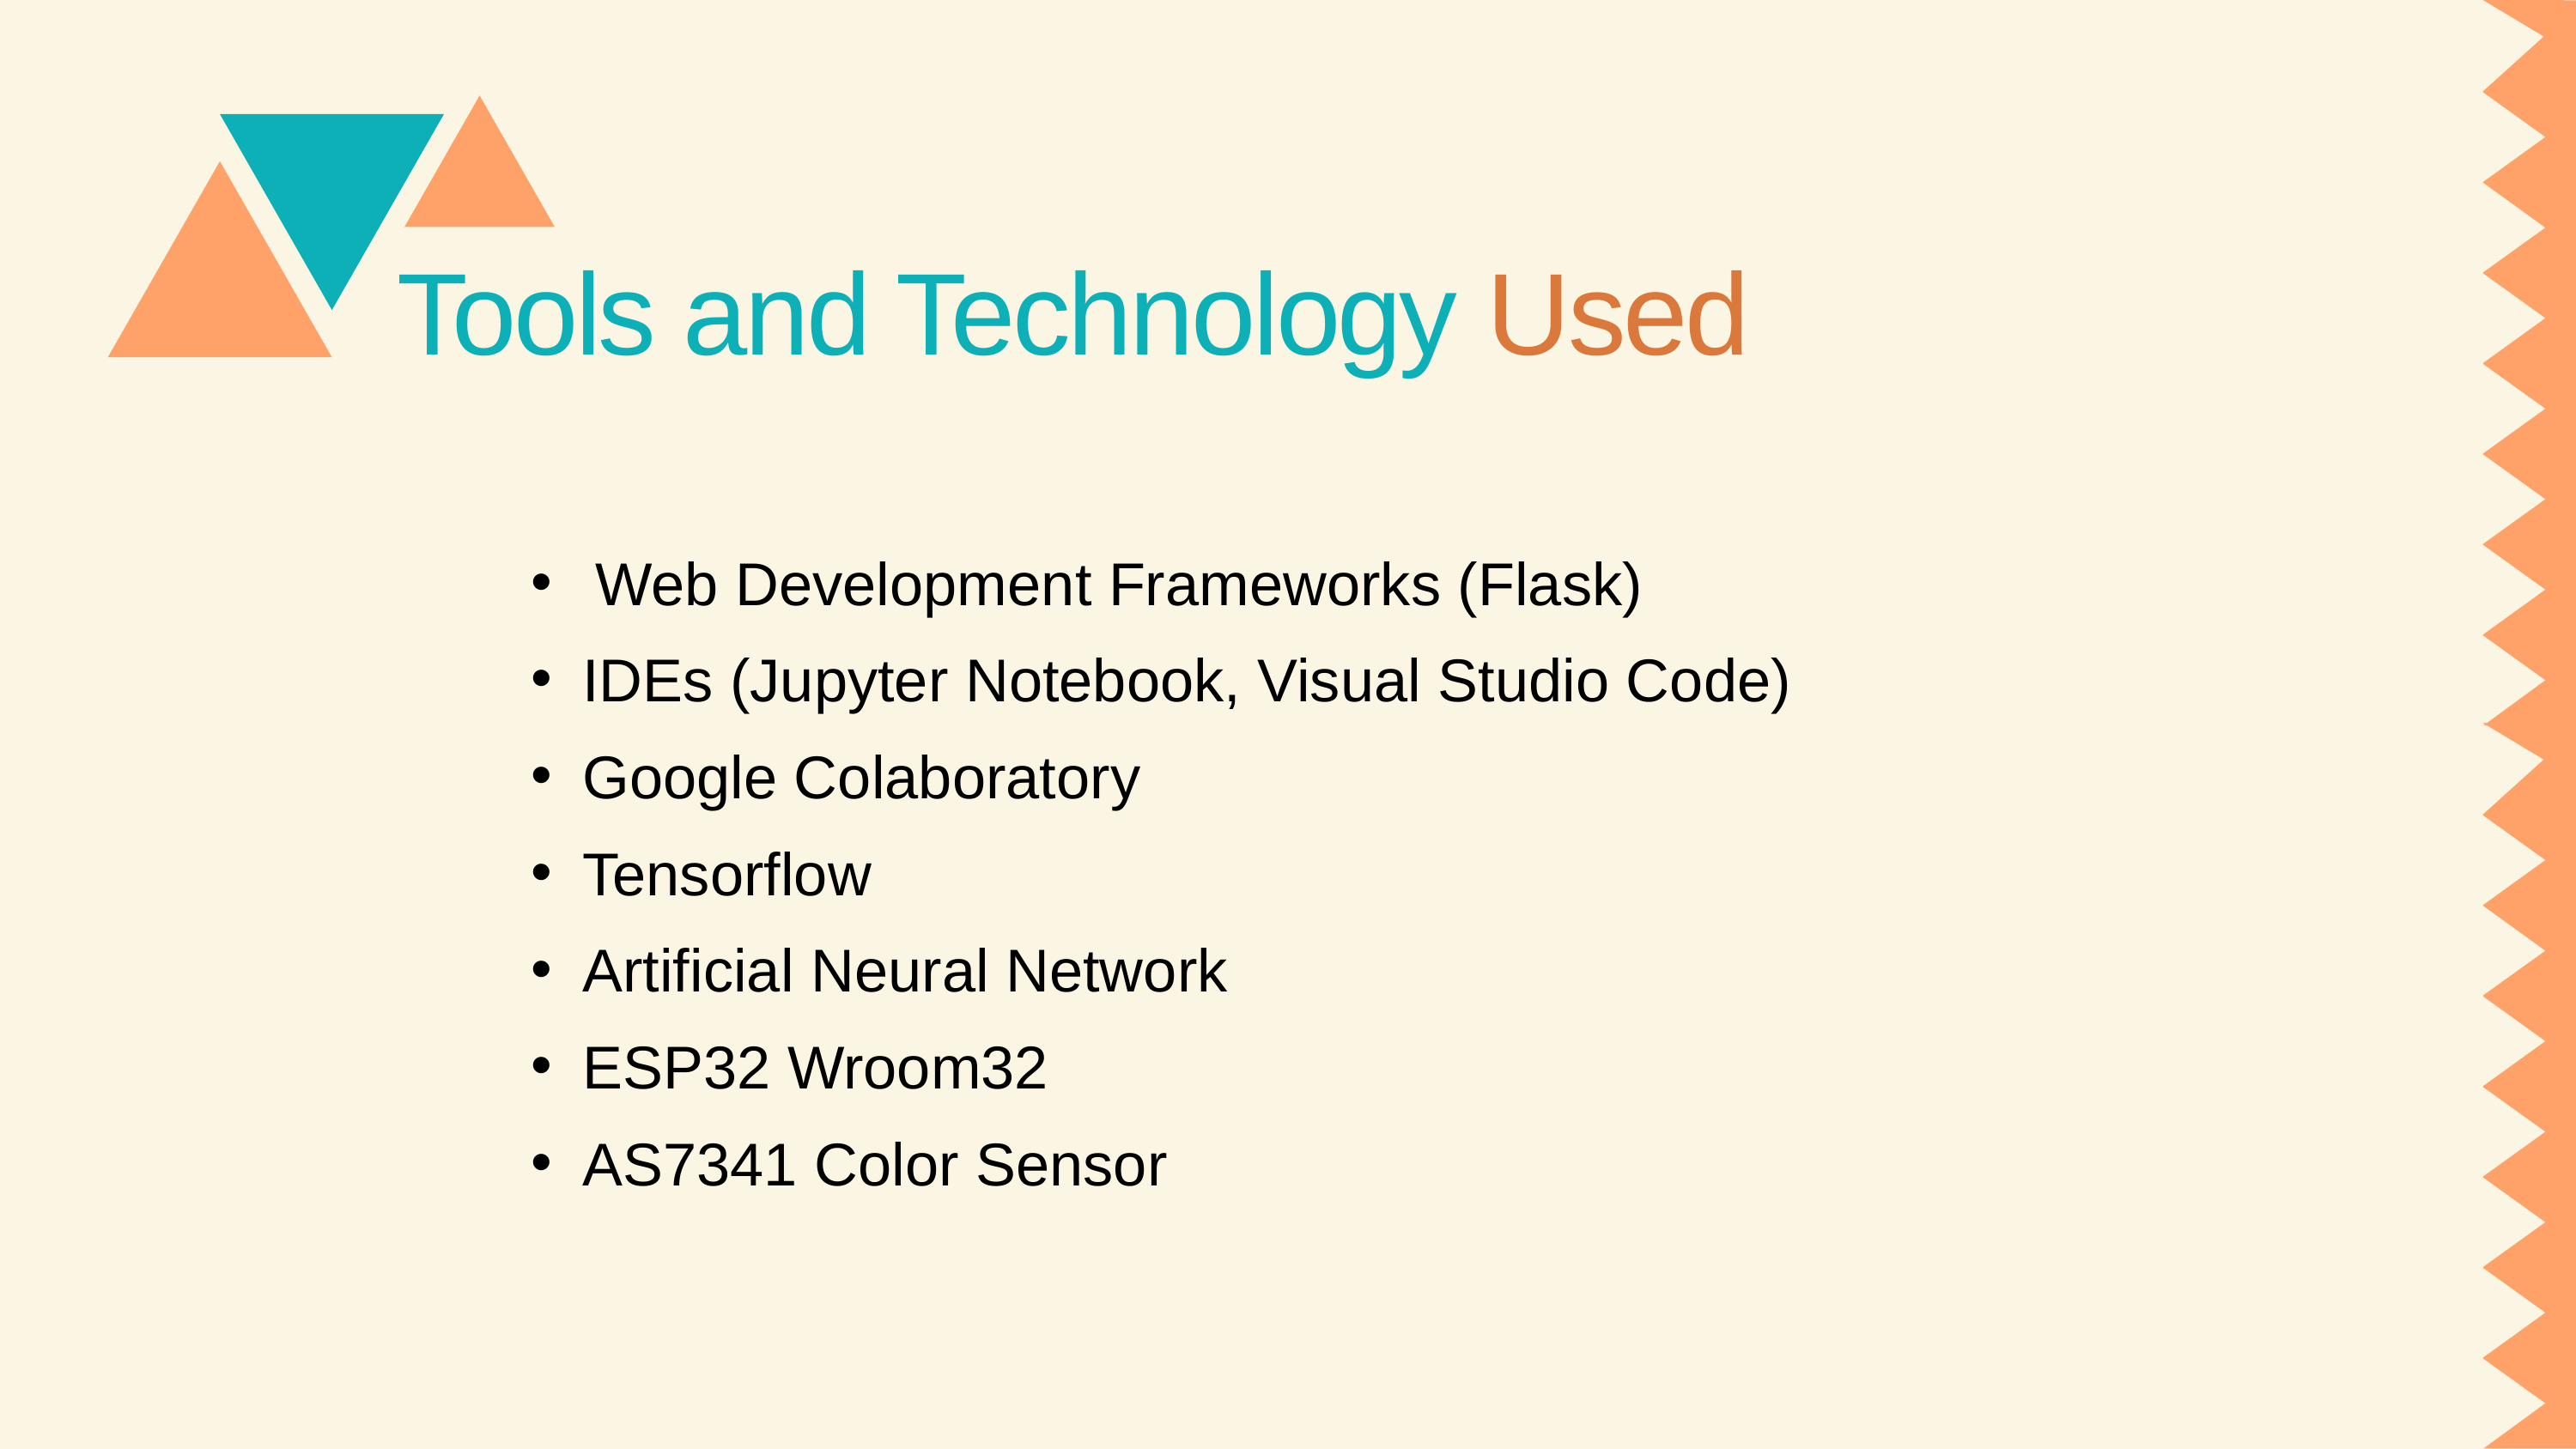

Tools and Technology Used

Web Development Frameworks (Flask)
IDEs (Jupyter Notebook, Visual Studio Code)
Google Colaboratory
Tensorflow
Artificial Neural Network
ESP32 Wroom32
AS7341 Color Sensor